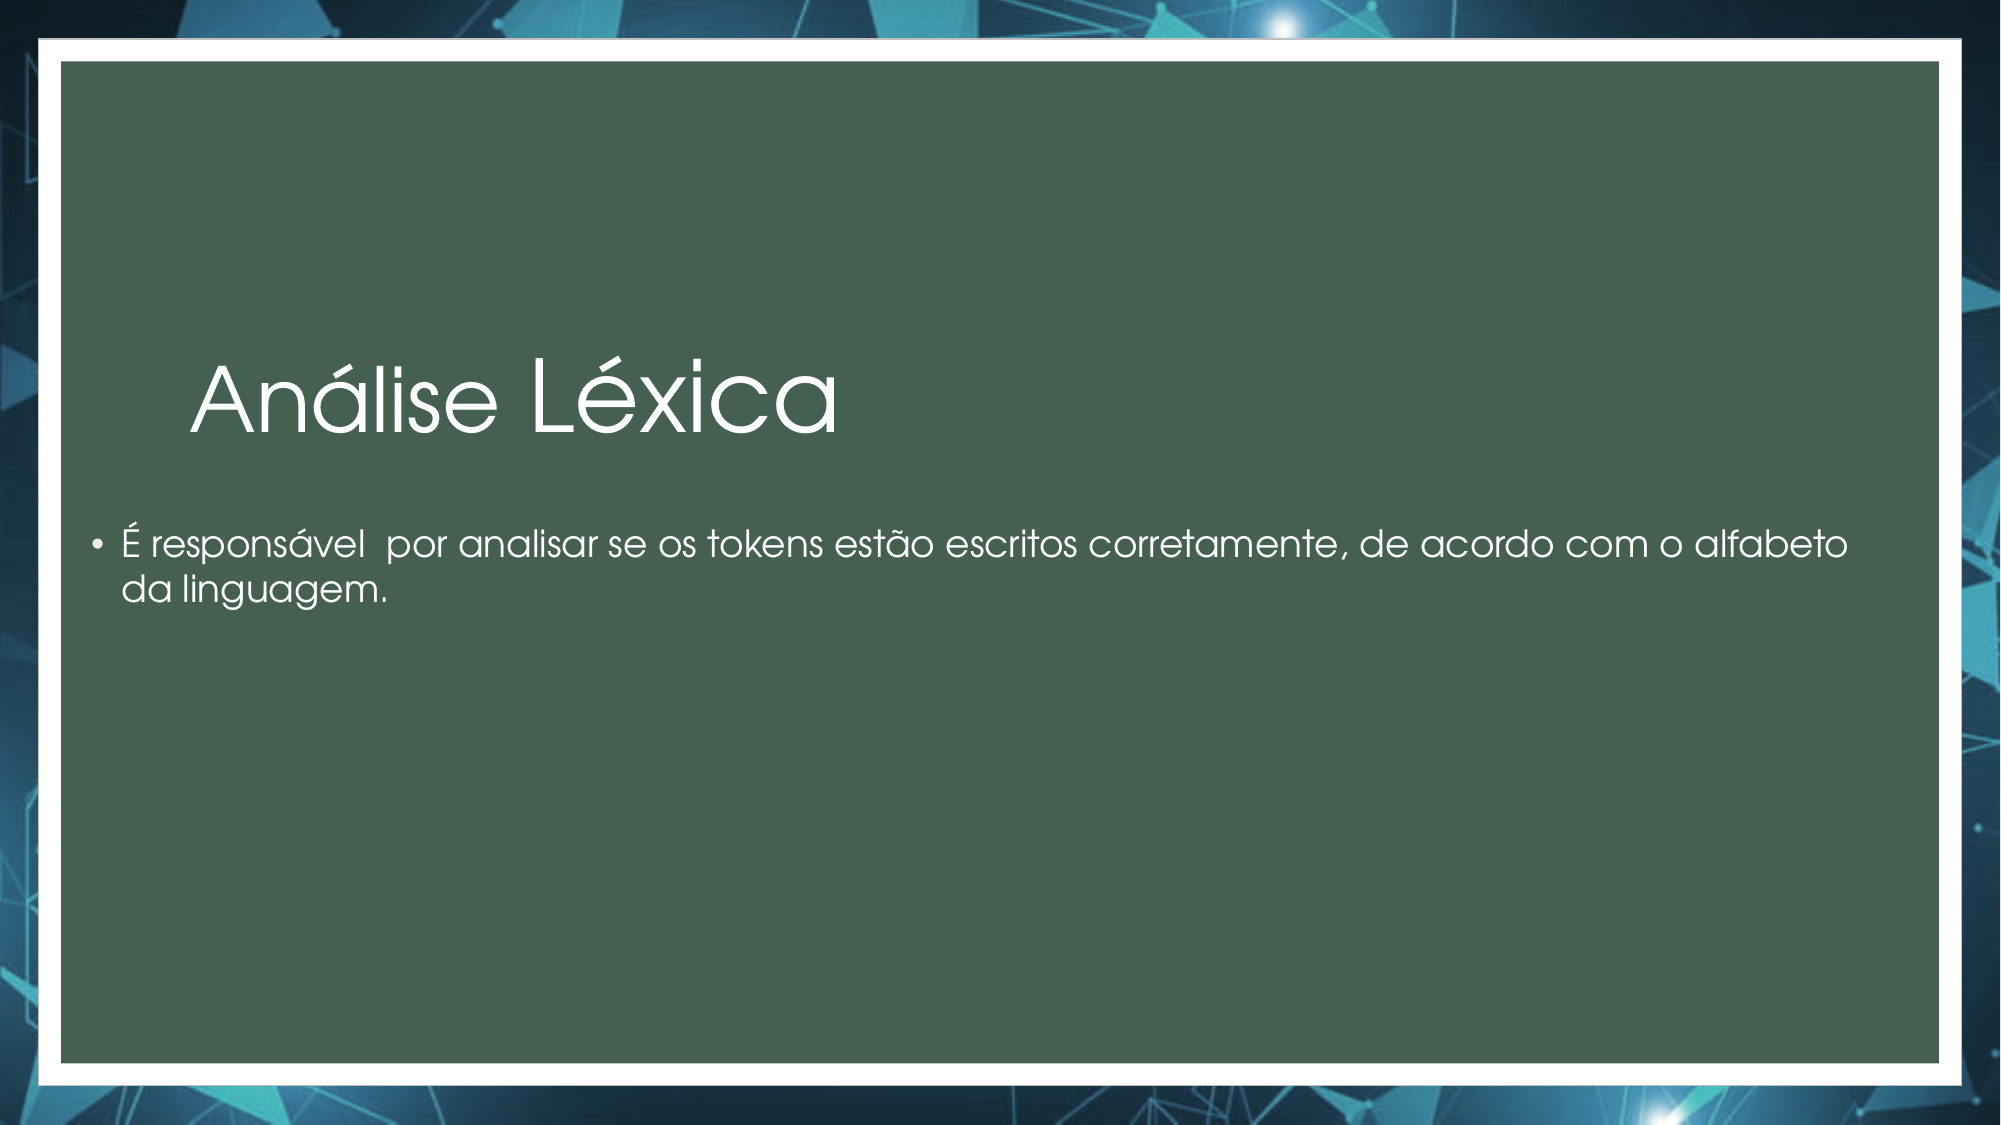

# Análise Léxica
É responsável  por analisar se os tokens estão escritos corretamente, de acordo com o alfabeto da linguagem.